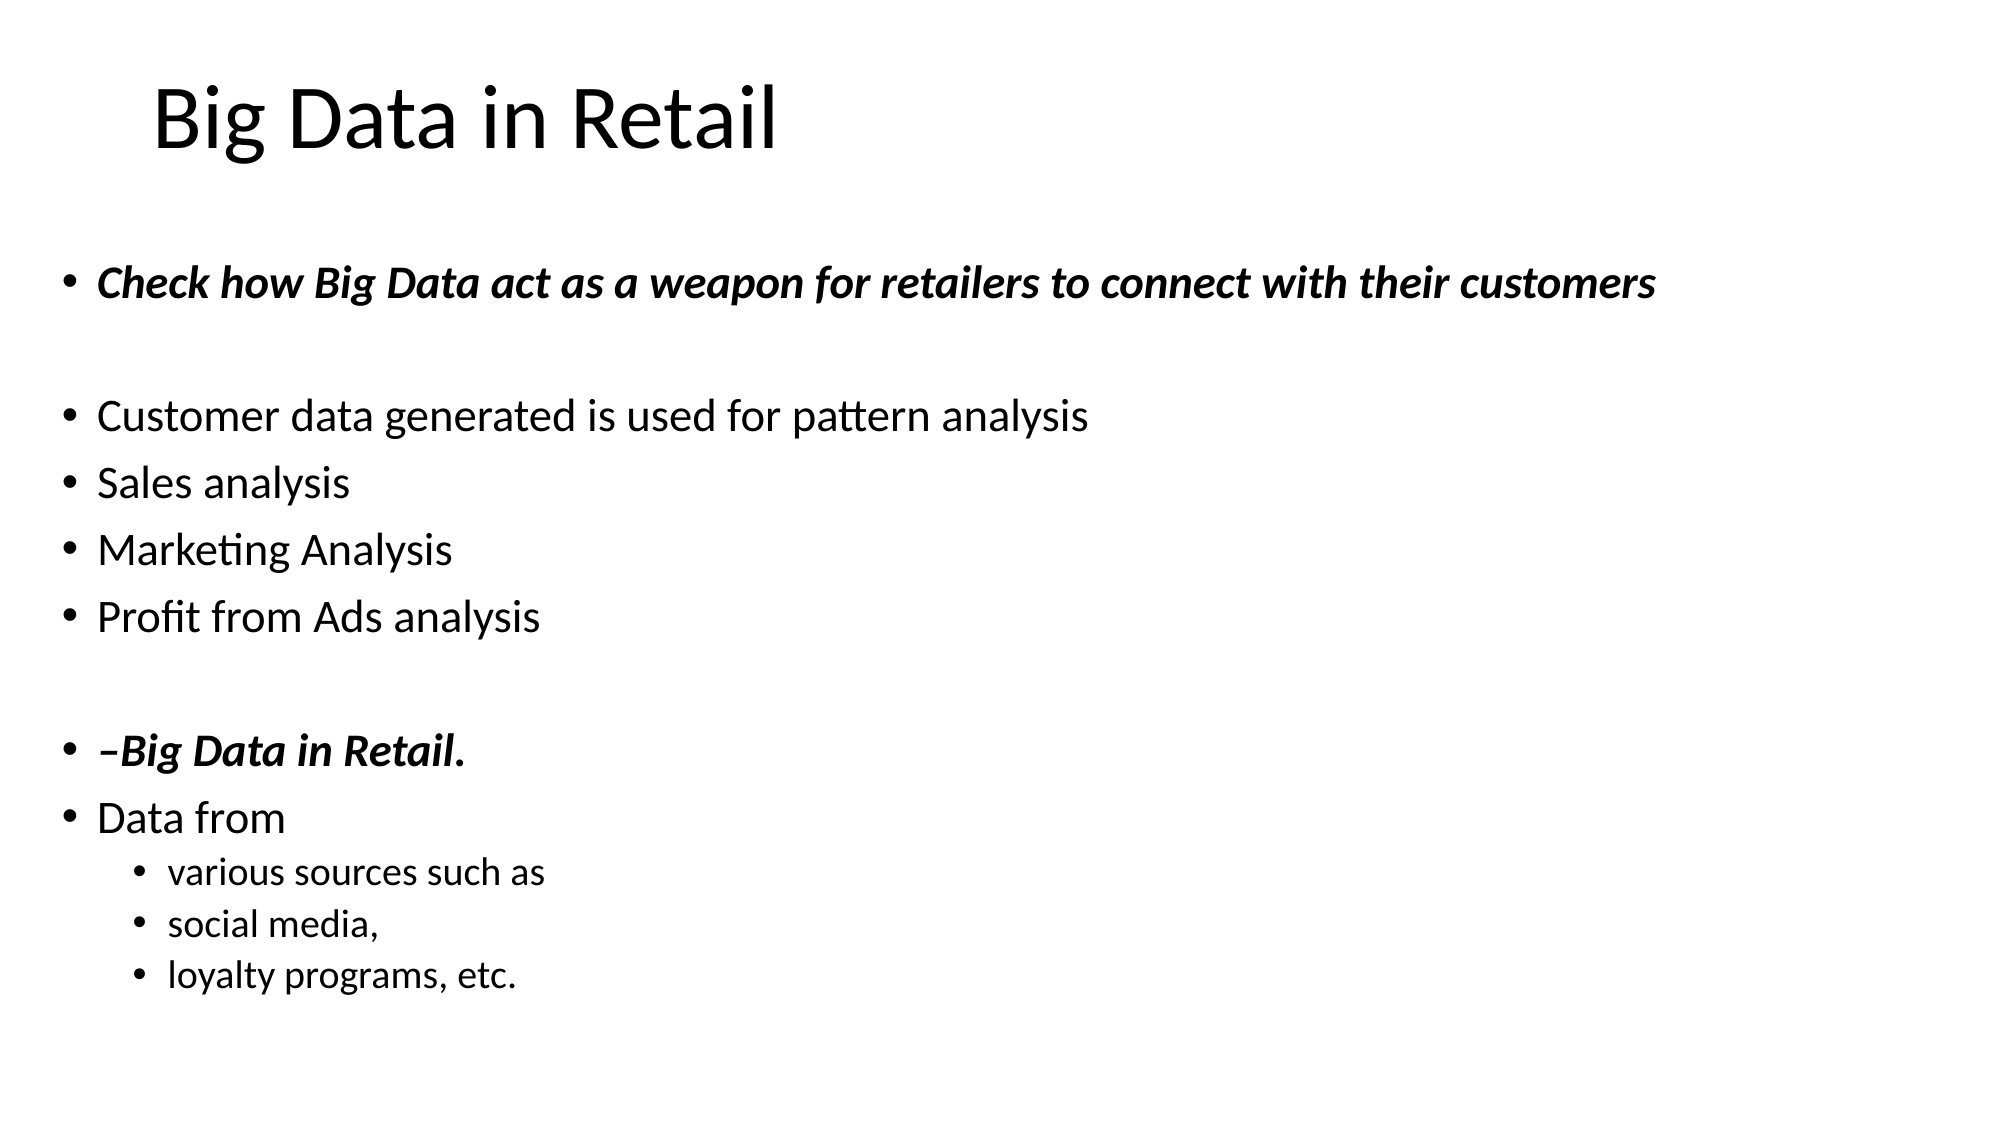

# Big Data in Retail

Check how Big Data act as a weapon for retailers to connect with their customers

Customer data generated is used for pattern analysis
Sales analysis
Marketing Analysis
Profit from Ads analysis

–Big Data in Retail.
Data from
various sources such as
social media,
loyalty programs, etc.